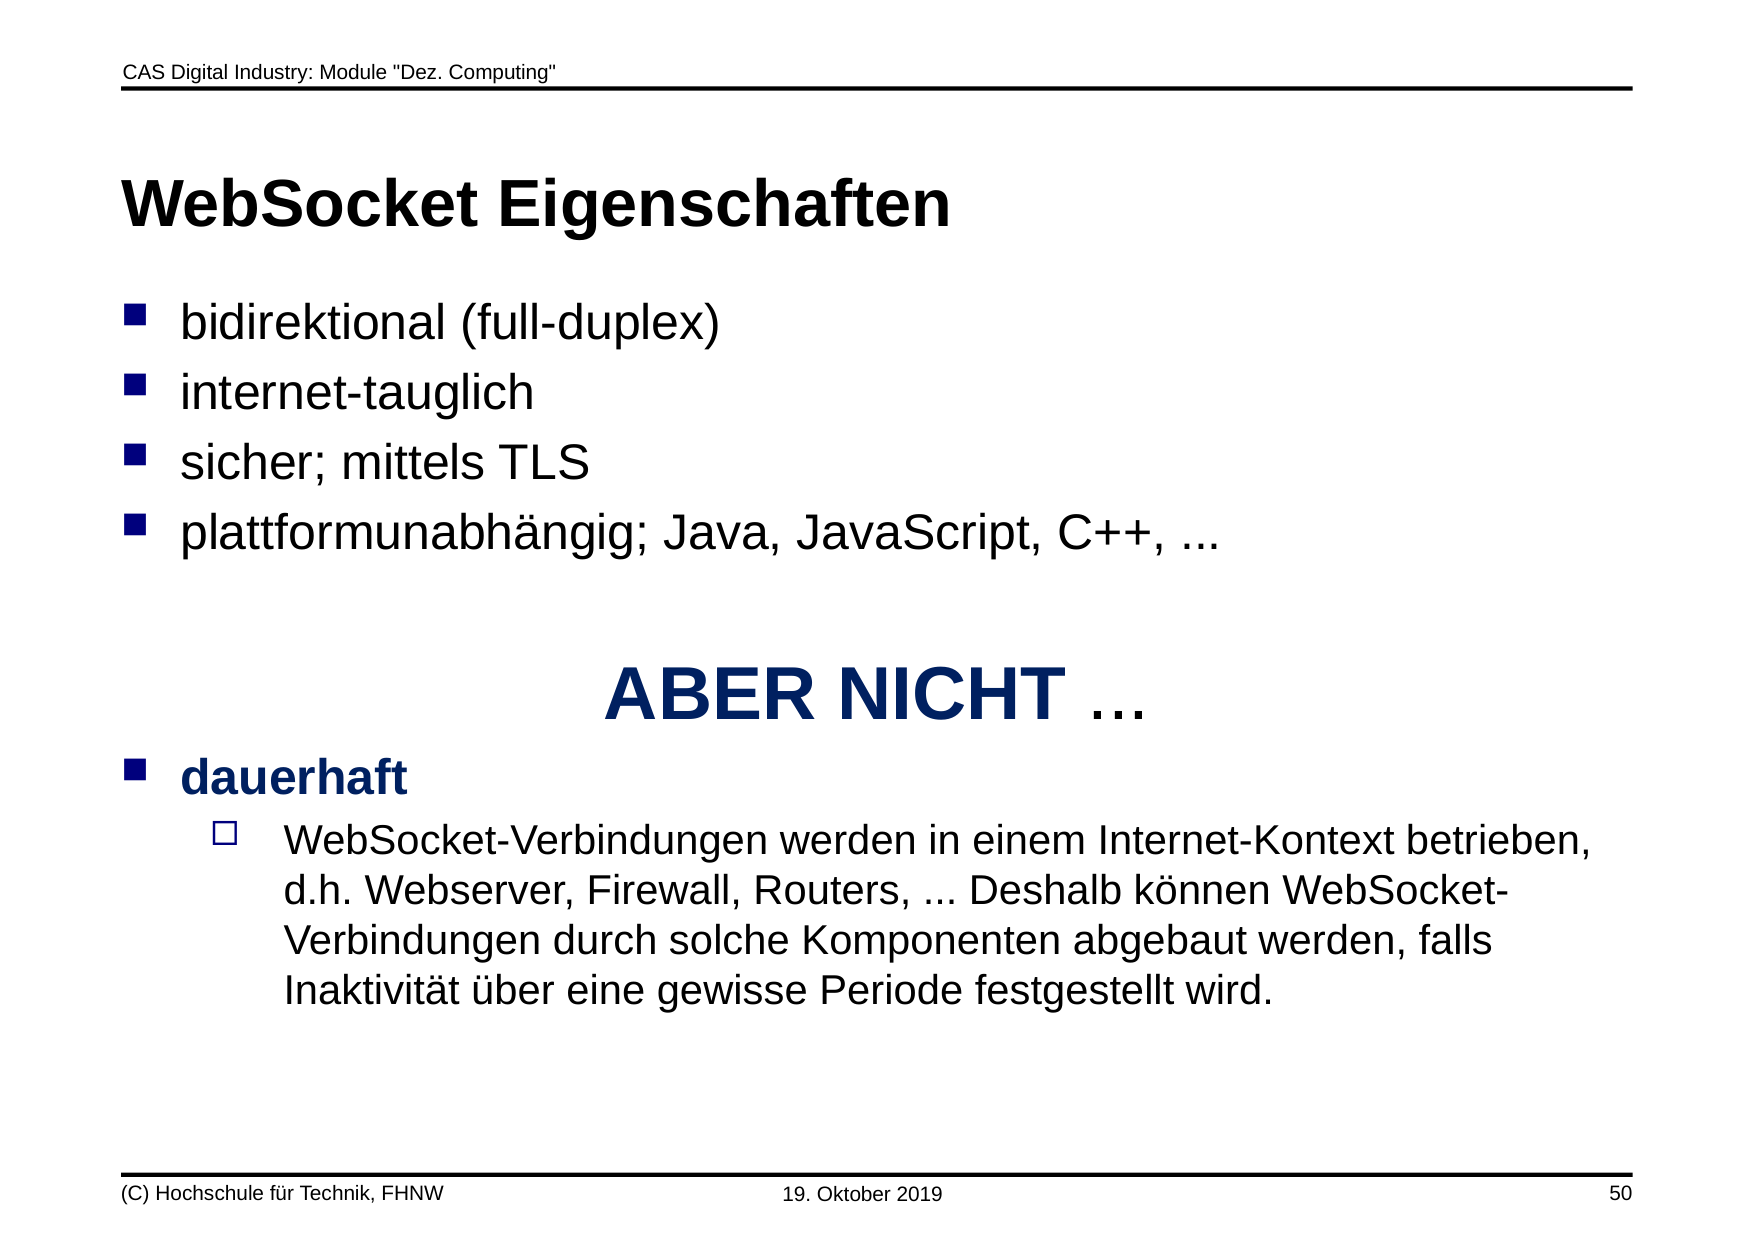

# WebSocket Eigenschaften
bidirektional (full-duplex)
internet-tauglich
sicher; mittels TLS
plattformunabhängig; Java, JavaScript, C++, ...

ABER NICHT ...
dauerhaft
WebSocket-Verbindungen werden in einem Internet-Kontext betrieben, d.h. Webserver, Firewall, Routers, ... Deshalb können WebSocket-Verbindungen durch solche Komponenten abgebaut werden, falls Inaktivität über eine gewisse Periode festgestellt wird.
(C) Hochschule für Technik, FHNW
19. Oktober 2019
50